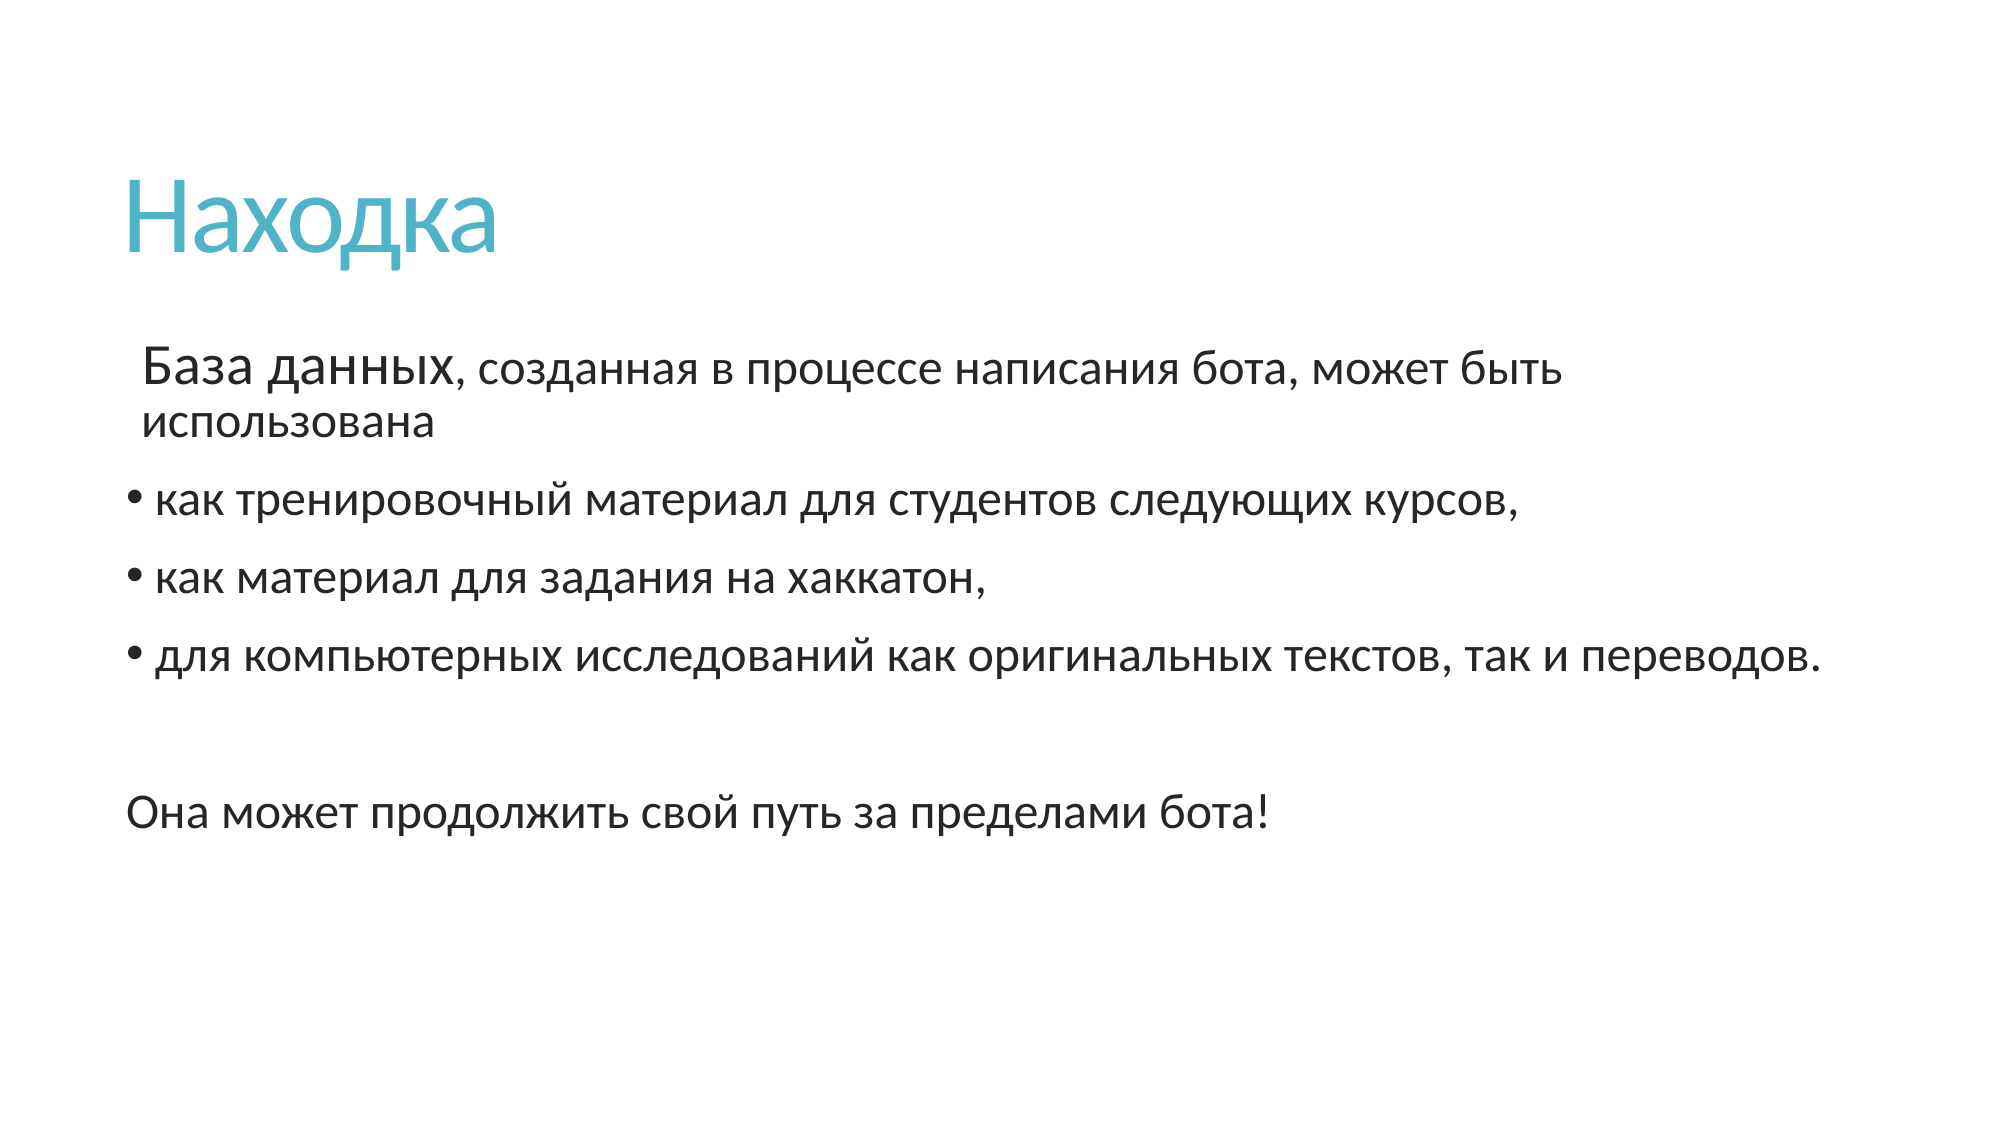

# Находка
База данных, созданная в процессе написания бота, может быть использована
 как тренировочный материал для студентов следующих курсов,
 как материал для задания на хаккатон,
 для компьютерных исследований как оригинальных текстов, так и переводов.

Она может продолжить свой путь за пределами бота!